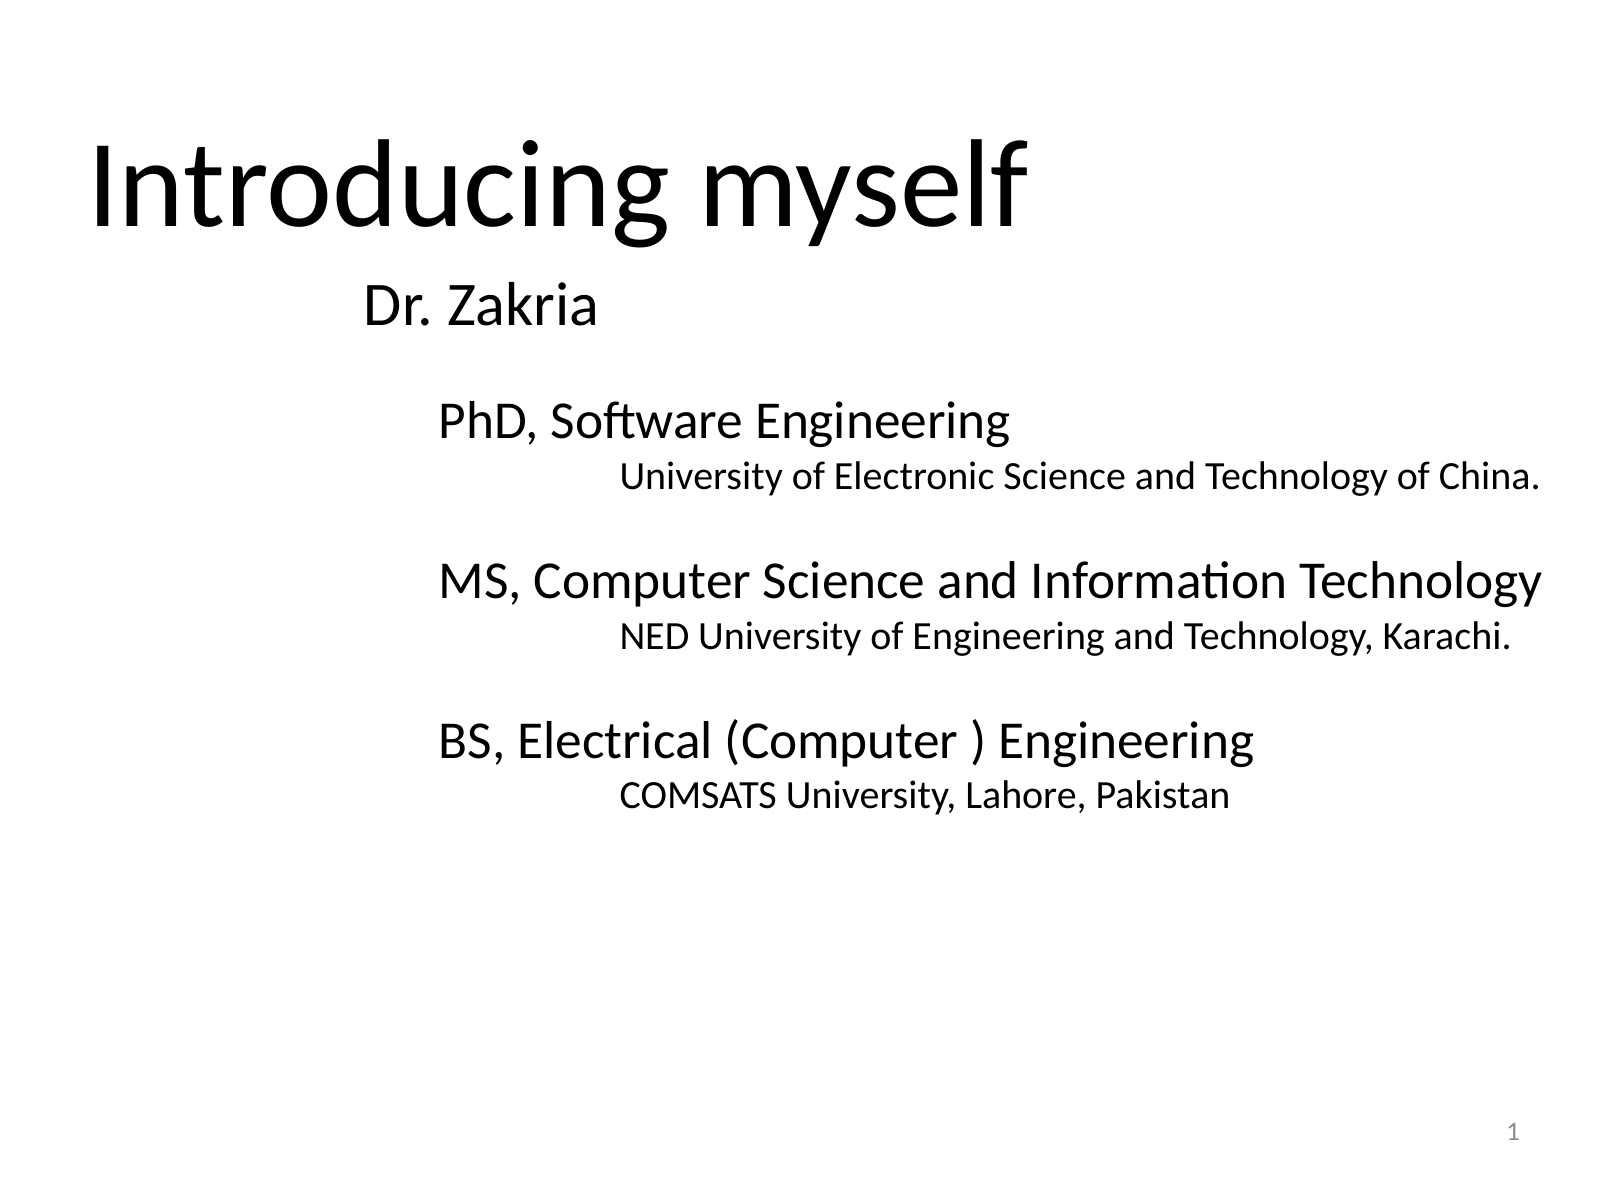

# Introducing myself
Dr. Zakria

PhD, Software Engineering
University of Electronic Science and Technology of China.

MS, Computer Science and Information Technology
NED University of Engineering and Technology, Karachi.

BS, Electrical (Computer ) Engineering
COMSATS University, Lahore, Pakistan
1